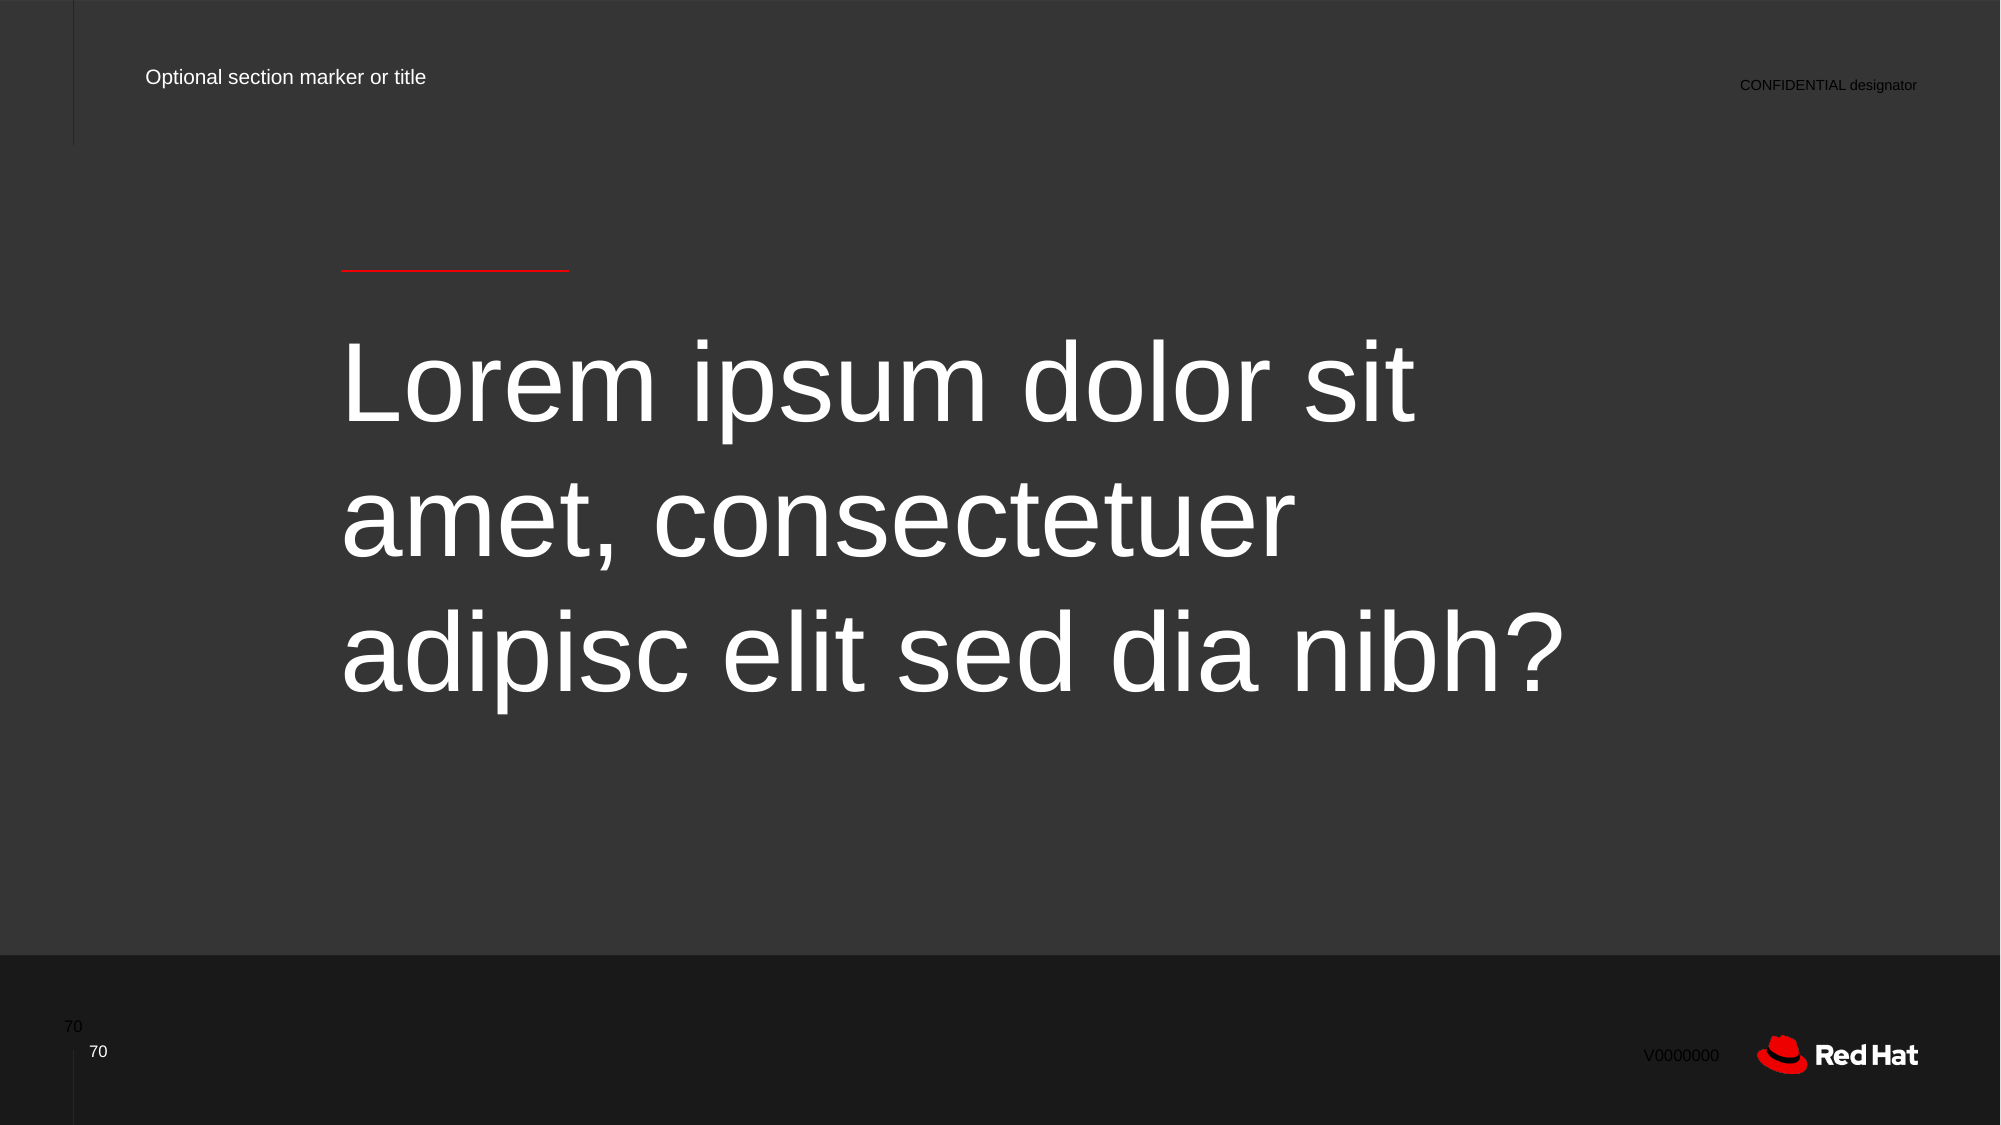

Optional section marker or title
# Lorem ipsum dolor sit amet, consectetuer adipisc elit sed dia nibh?
70
70